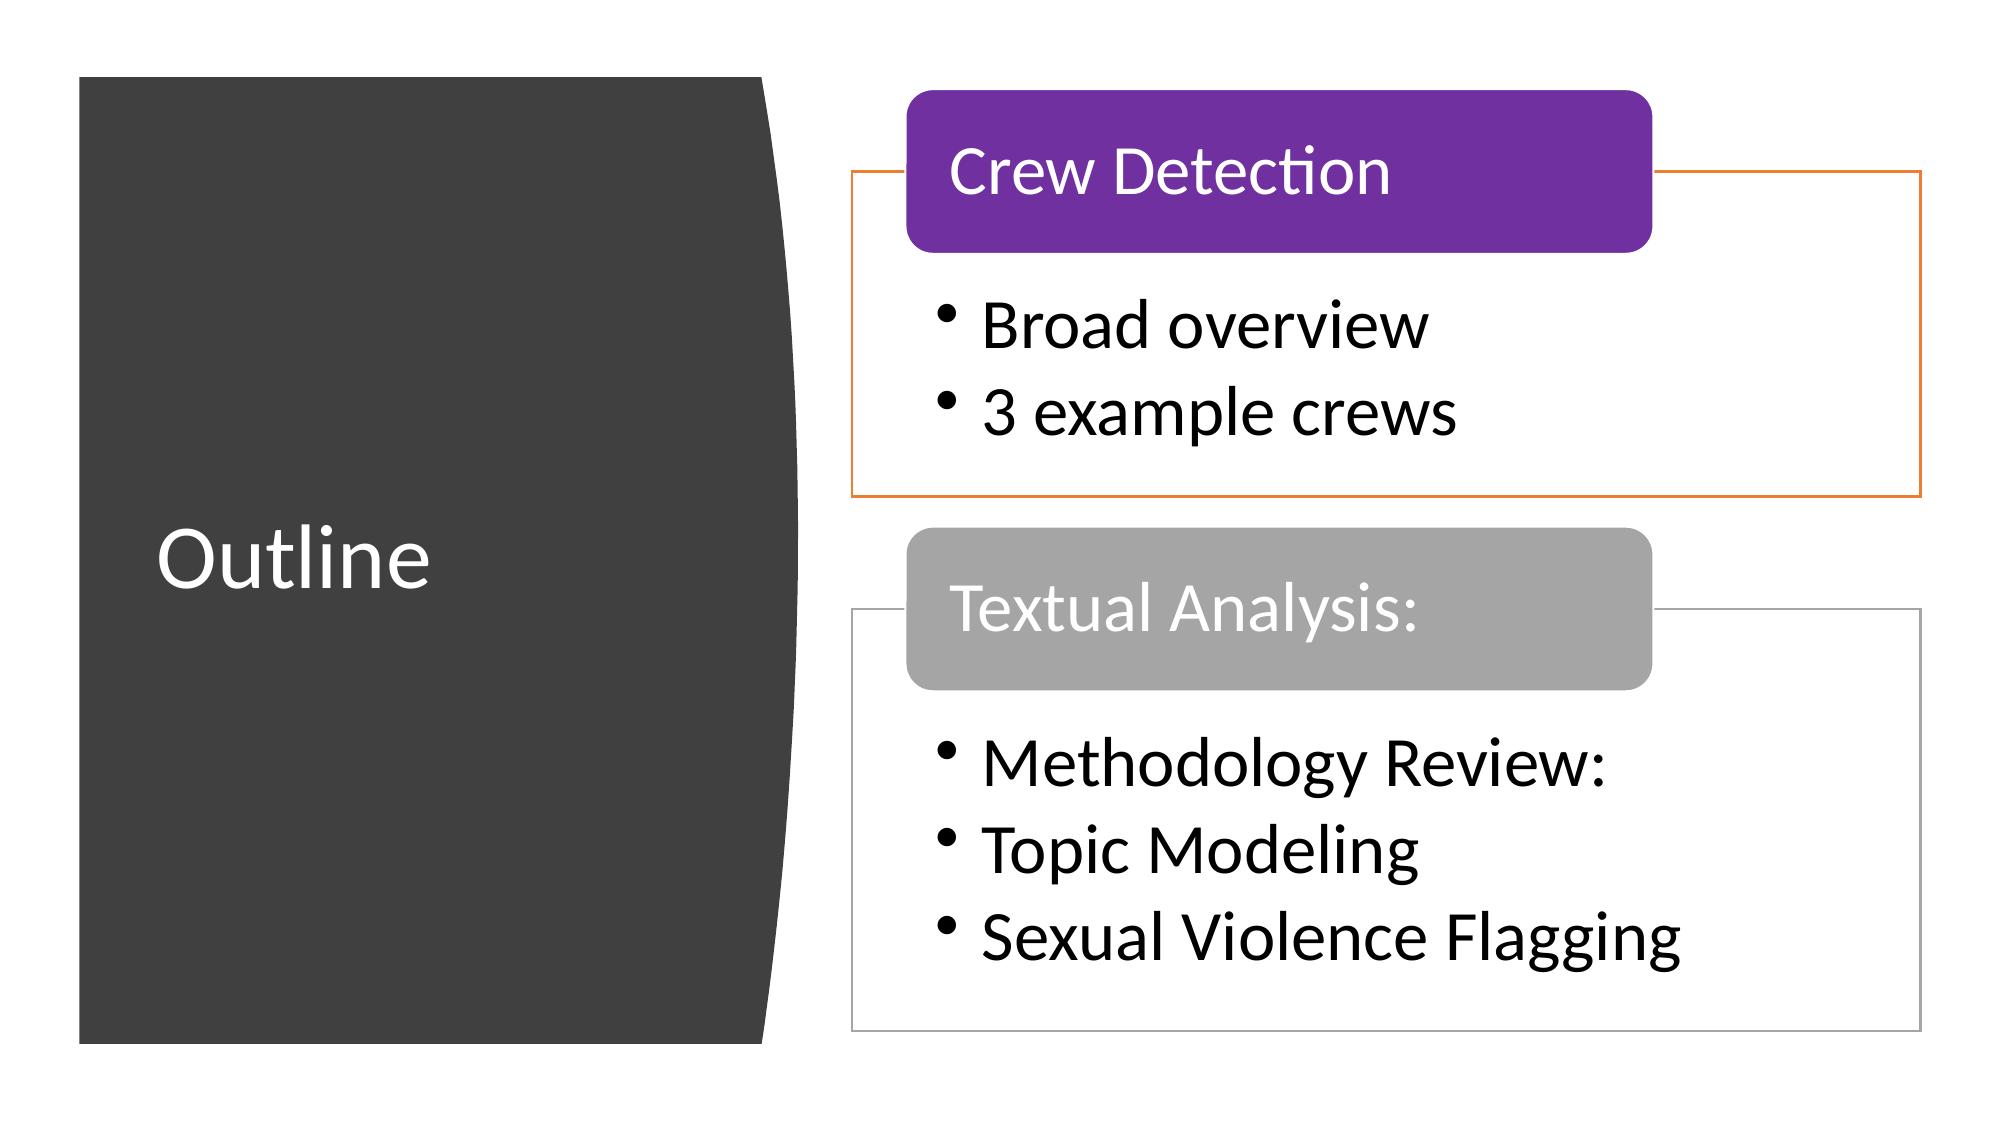

Broad overview
3 example crews
Crew Detection
Methodology Review:
Topic Modeling
Sexual Violence Flagging
Textual Analysis:

# Outline